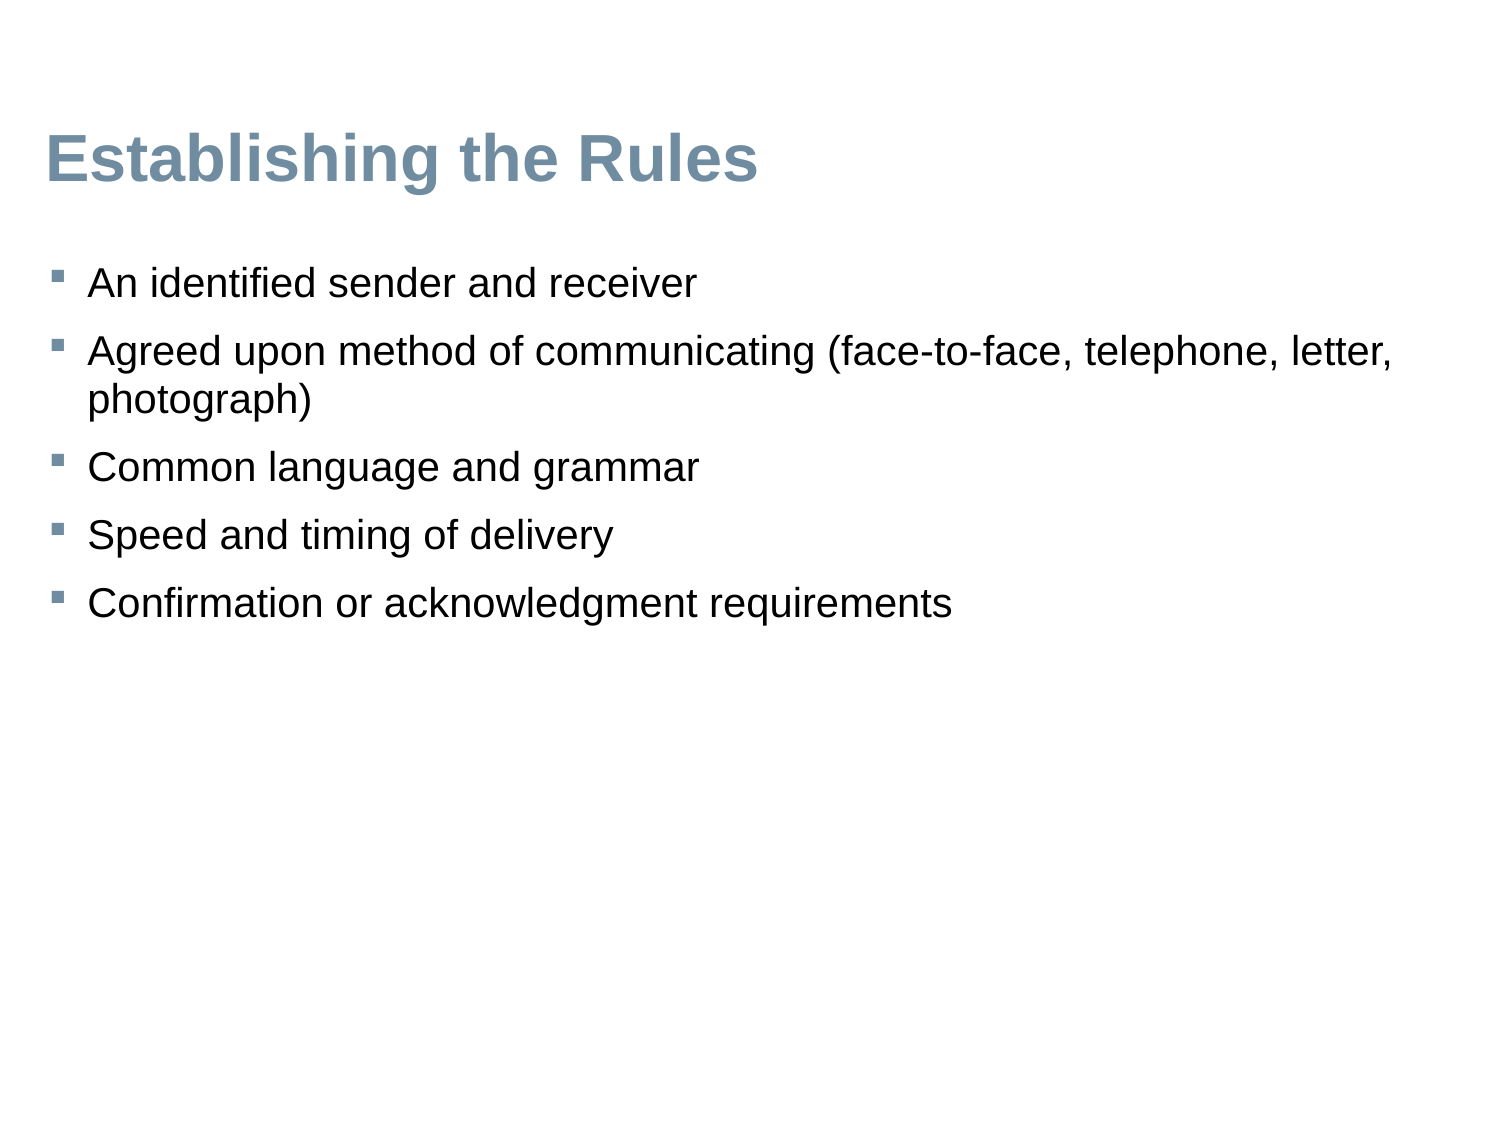

# Establishing the Rules
An identified sender and receiver
Agreed upon method of communicating (face-to-face, telephone, letter, photograph)
Common language and grammar
Speed and timing of delivery
Confirmation or acknowledgment requirements